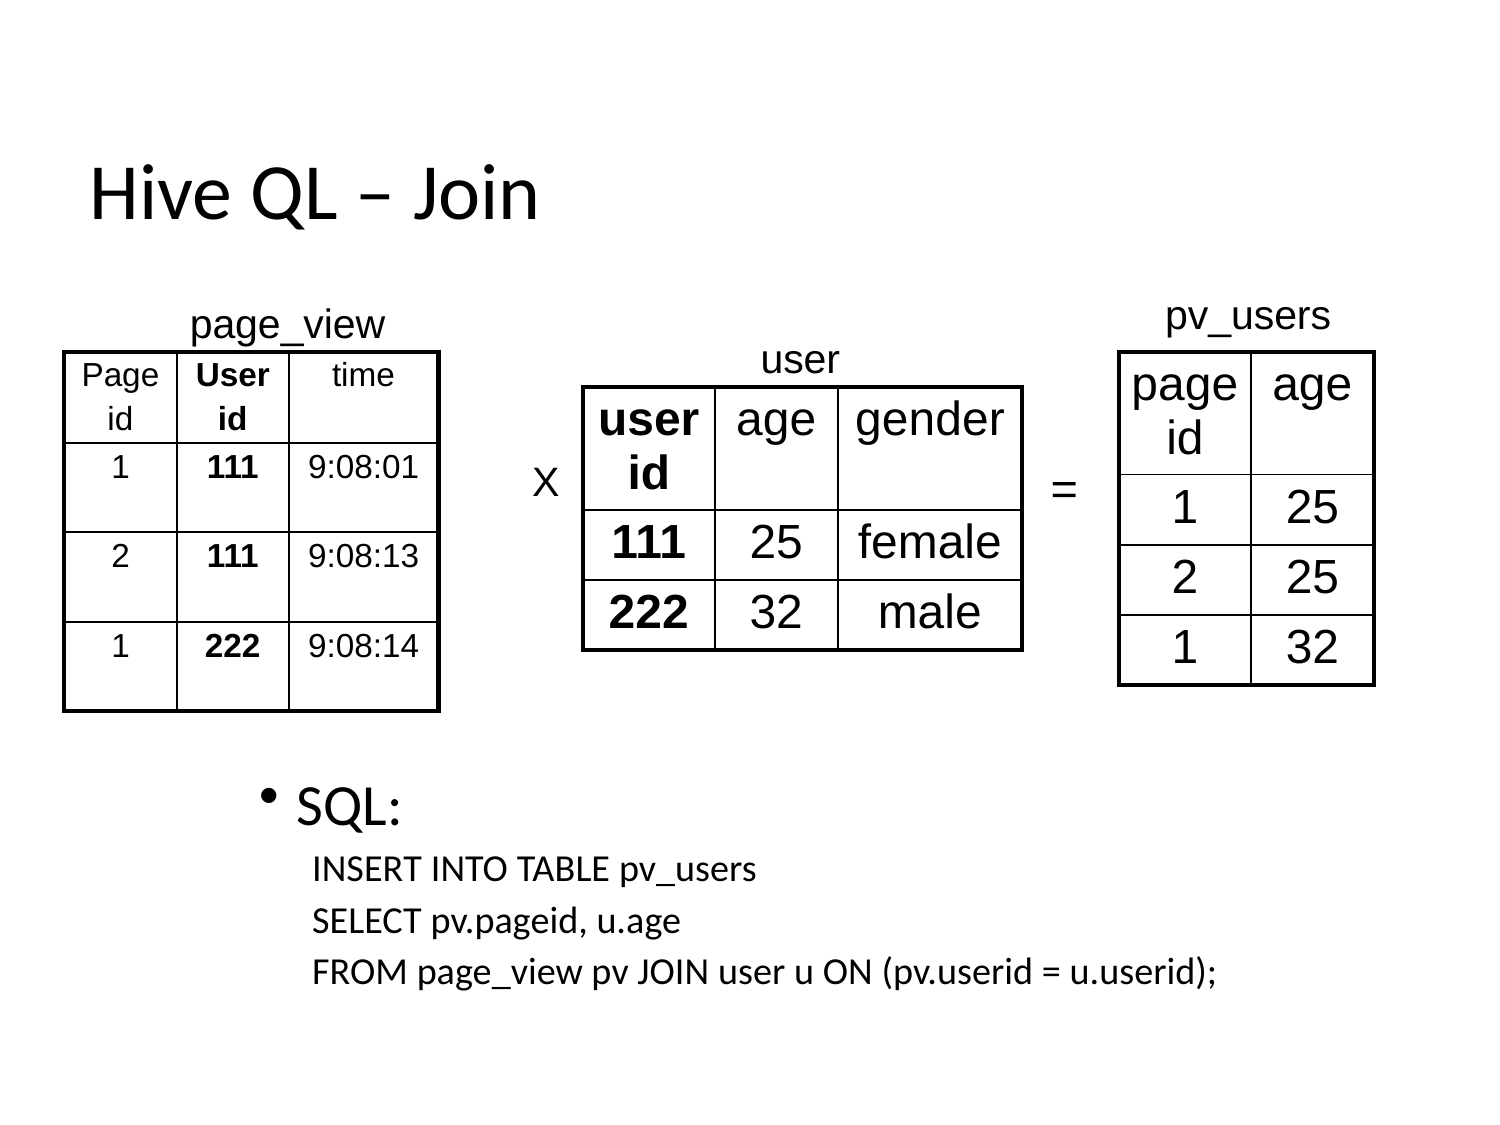

Hive QL – Join
pv_users
page_view
user
| Page id | User id | time |
| --- | --- | --- |
| 1 | 111 | 9:08:01 |
| 2 | 111 | 9:08:13 |
| 1 | 222 | 9:08:14 |
| pageid | age |
| --- | --- |
| 1 | 25 |
| 2 | 25 |
| 1 | 32 |
| userid | age | gender |
| --- | --- | --- |
| 111 | 25 | female |
| 222 | 32 | male |
X
=
SQL:
INSERT INTO TABLE pv_users
SELECT pv.pageid, u.age
FROM page_view pv JOIN user u ON (pv.userid = u.userid);